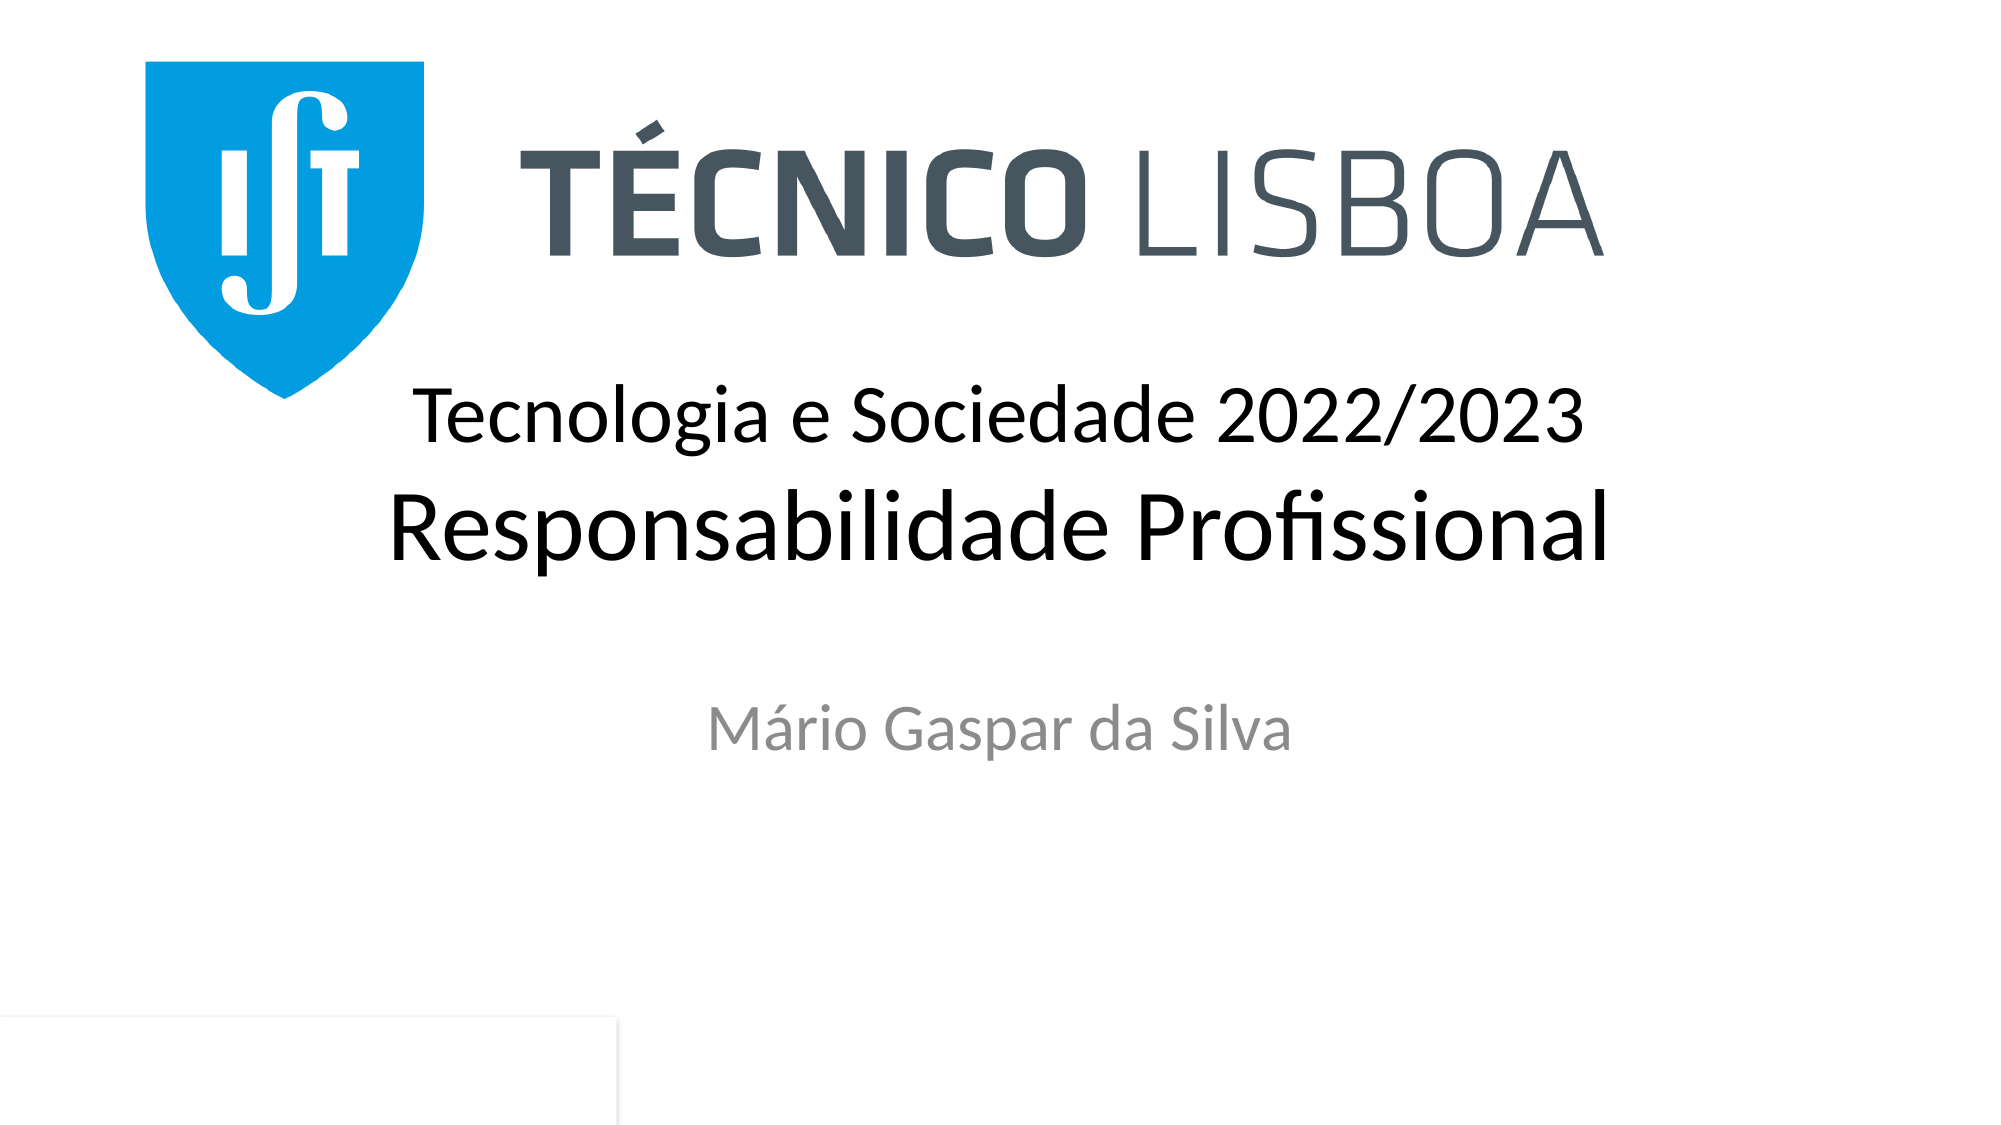

# Tecnologia e Sociedade 2022/2023 Responsabilidade Profissional
Mário Gaspar da Silva